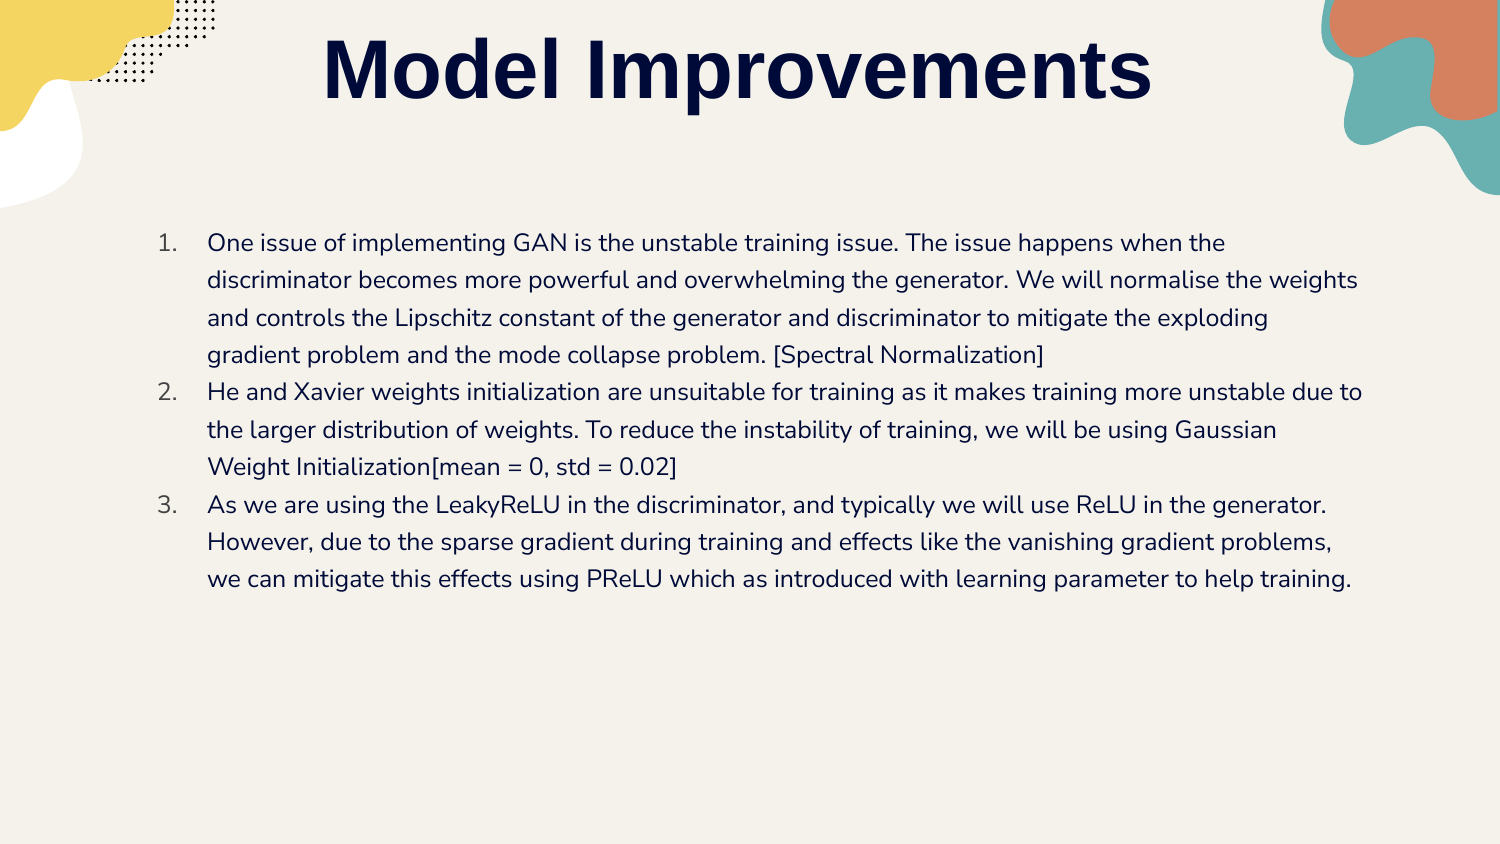

# Model Improvements
One issue of implementing GAN is the unstable training issue. The issue happens when the discriminator becomes more powerful and overwhelming the generator. We will normalise the weights and controls the Lipschitz constant of the generator and discriminator to mitigate the exploding gradient problem and the mode collapse problem. [Spectral Normalization]
He and Xavier weights initialization are unsuitable for training as it makes training more unstable due to the larger distribution of weights. To reduce the instability of training, we will be using Gaussian Weight Initialization[mean = 0, std = 0.02]
As we are using the LeakyReLU in the discriminator, and typically we will use ReLU in the generator. However, due to the sparse gradient during training and effects like the vanishing gradient problems, we can mitigate this effects using PReLU which as introduced with learning parameter to help training.